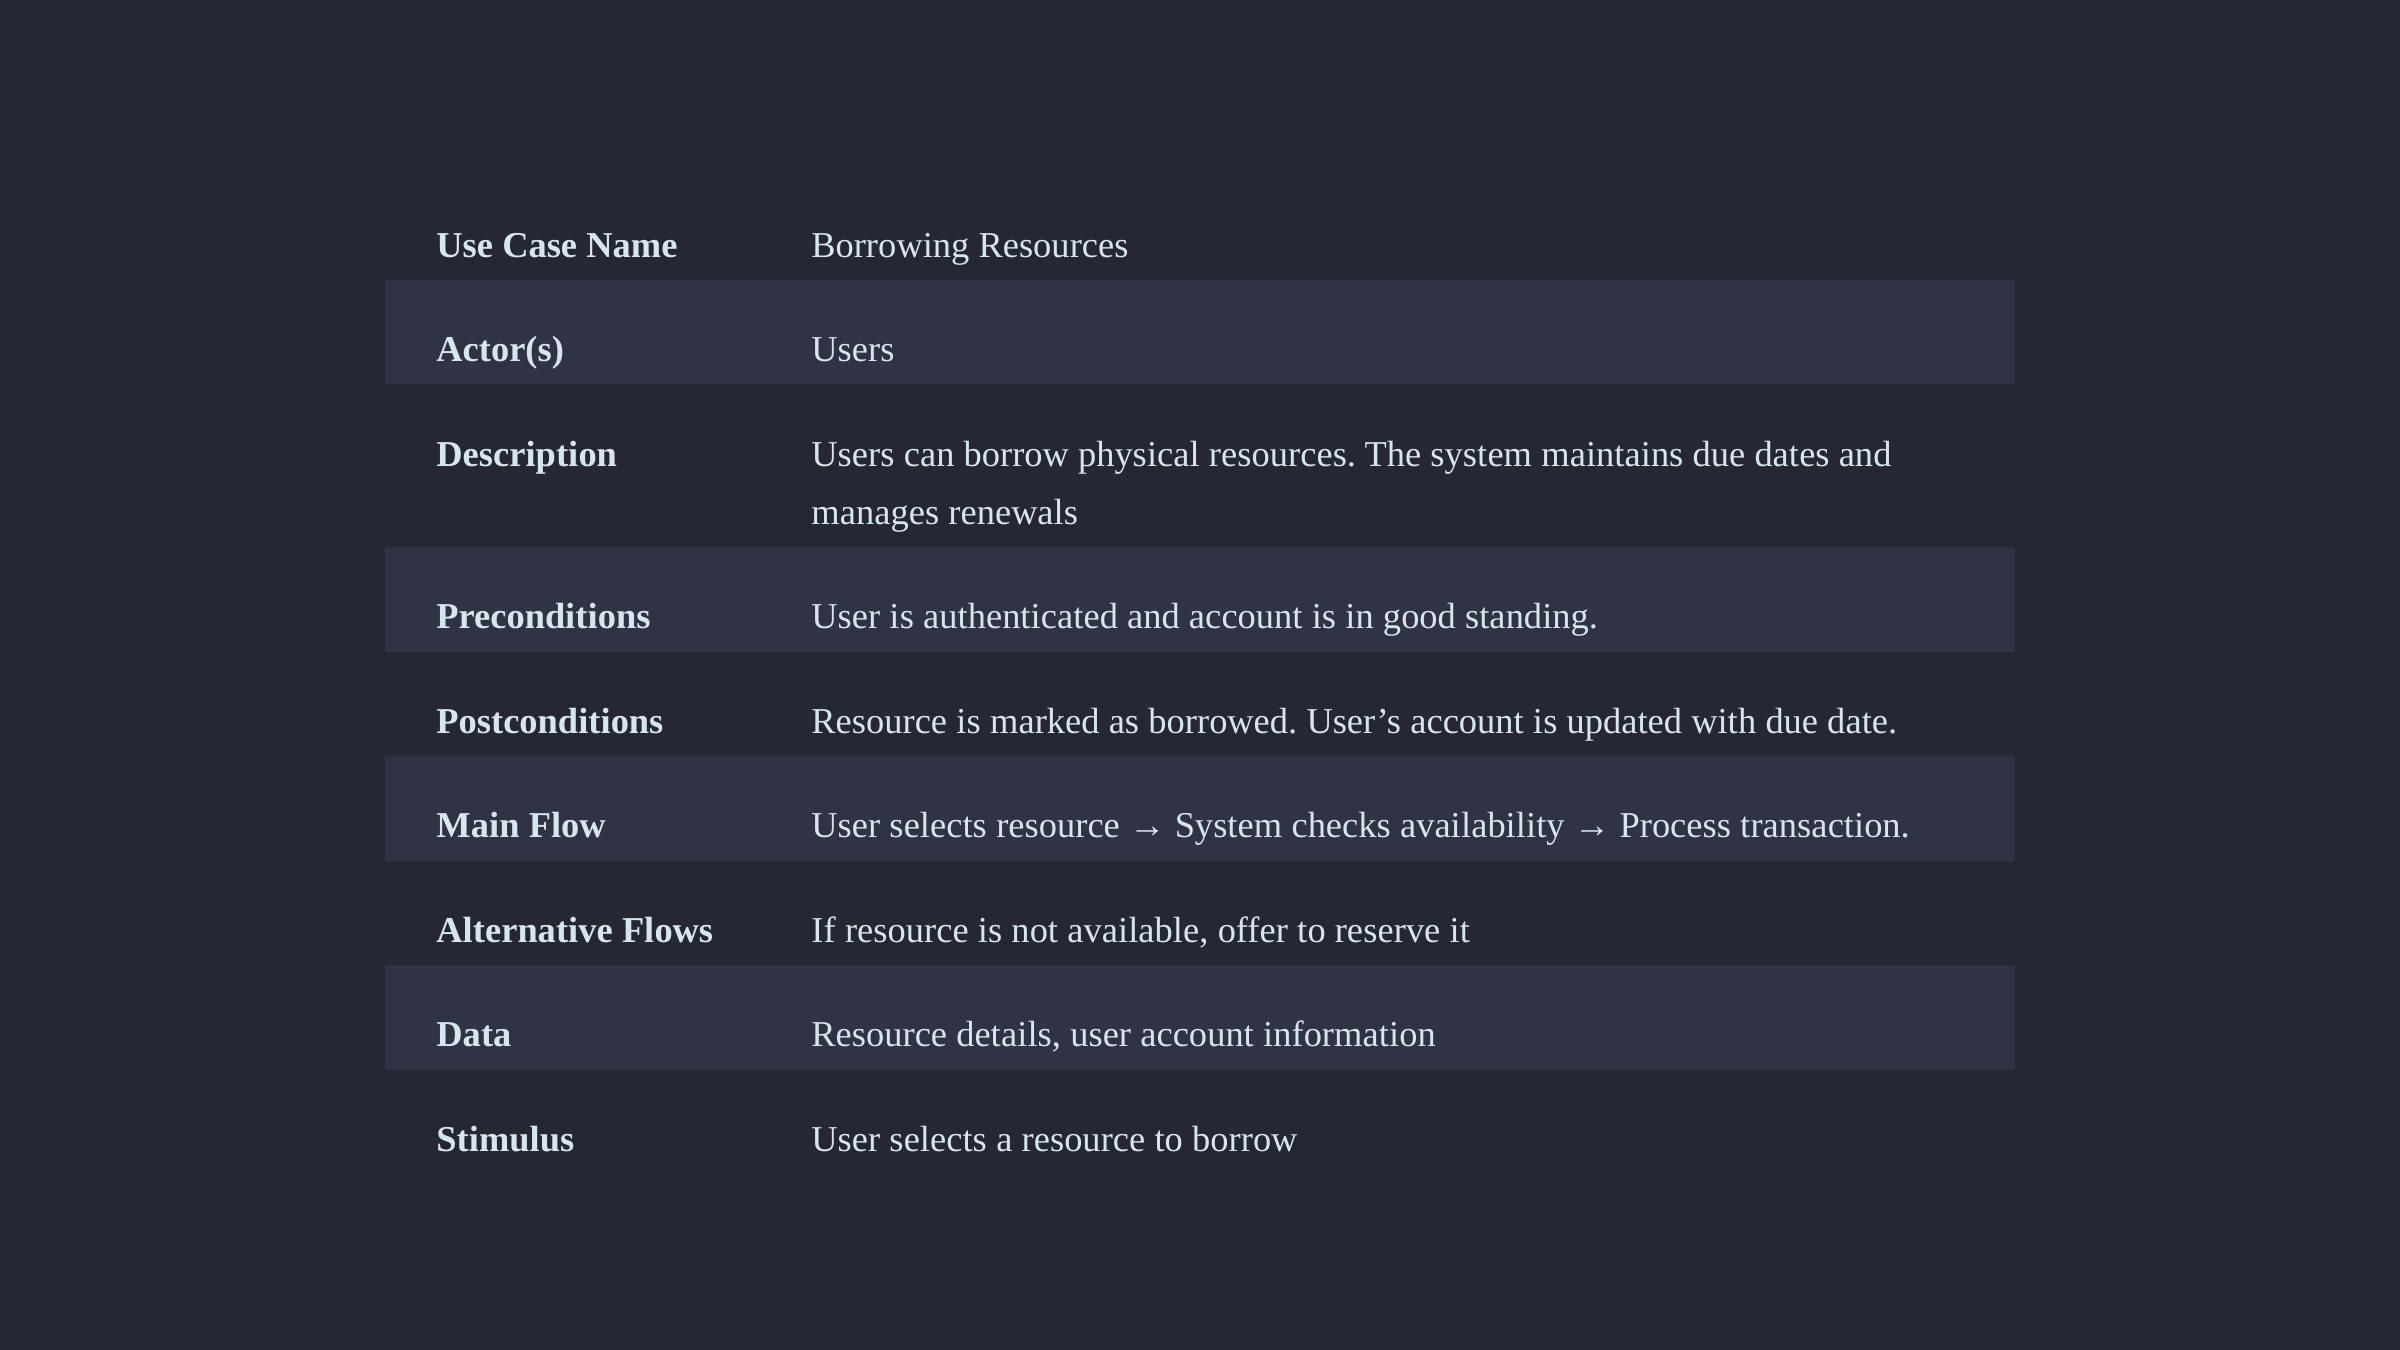

Use Case Name
Borrowing Resources

Actor(s)
Users
Description
Users can borrow physical resources. The system maintains due dates and manages renewals

Preconditions
User is authenticated and account is in good standing.
Postconditions
Resource is marked as borrowed. User’s account is updated with due date.

Main Flow
User selects resource → System checks availability → Process transaction.
Alternative Flows
If resource is not available, offer to reserve it

Data
Resource details, user account information
Stimulus
User selects a resource to borrow